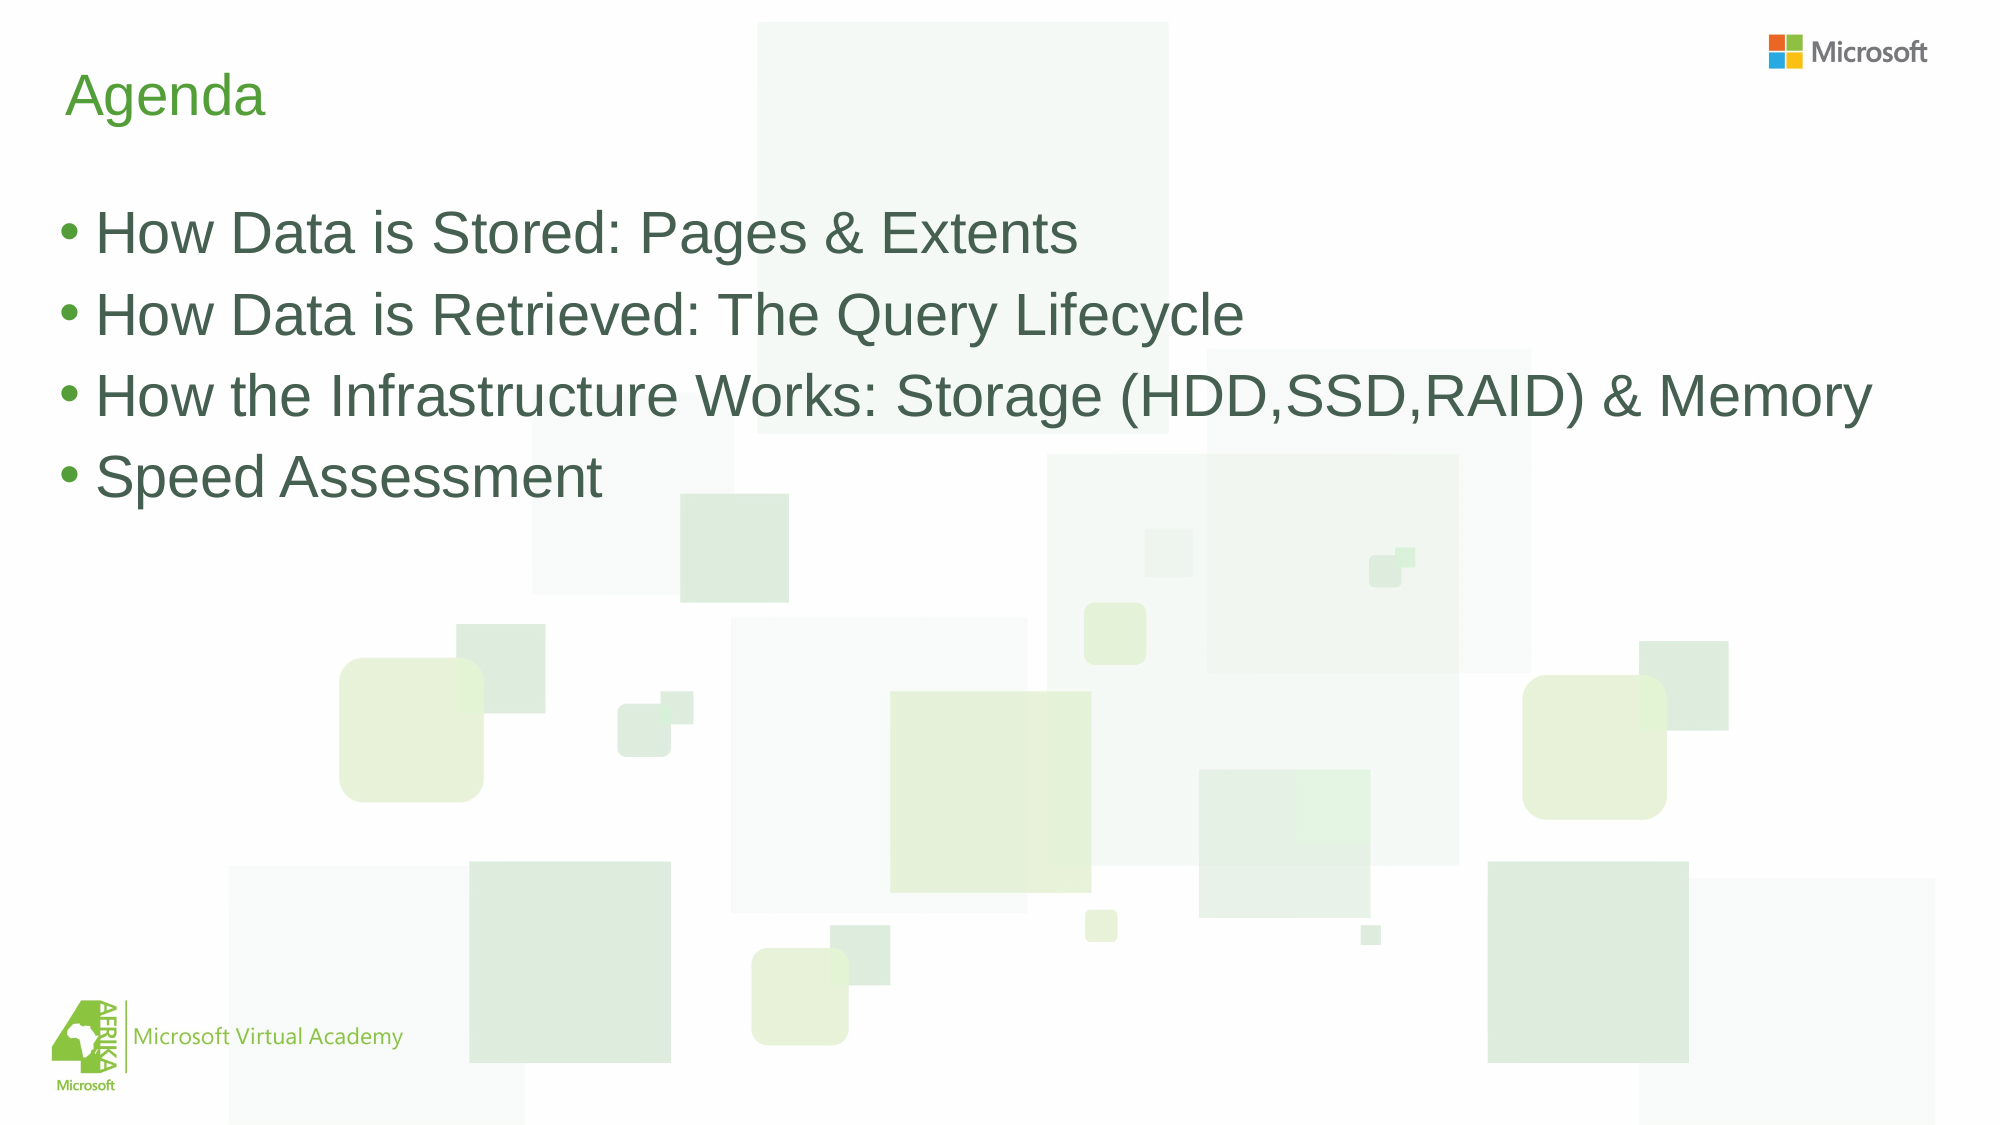

# Agenda
How Data is Stored: Pages & Extents
How Data is Retrieved: The Query Lifecycle
How the Infrastructure Works: Storage (HDD,SSD,RAID) & Memory
Speed Assessment